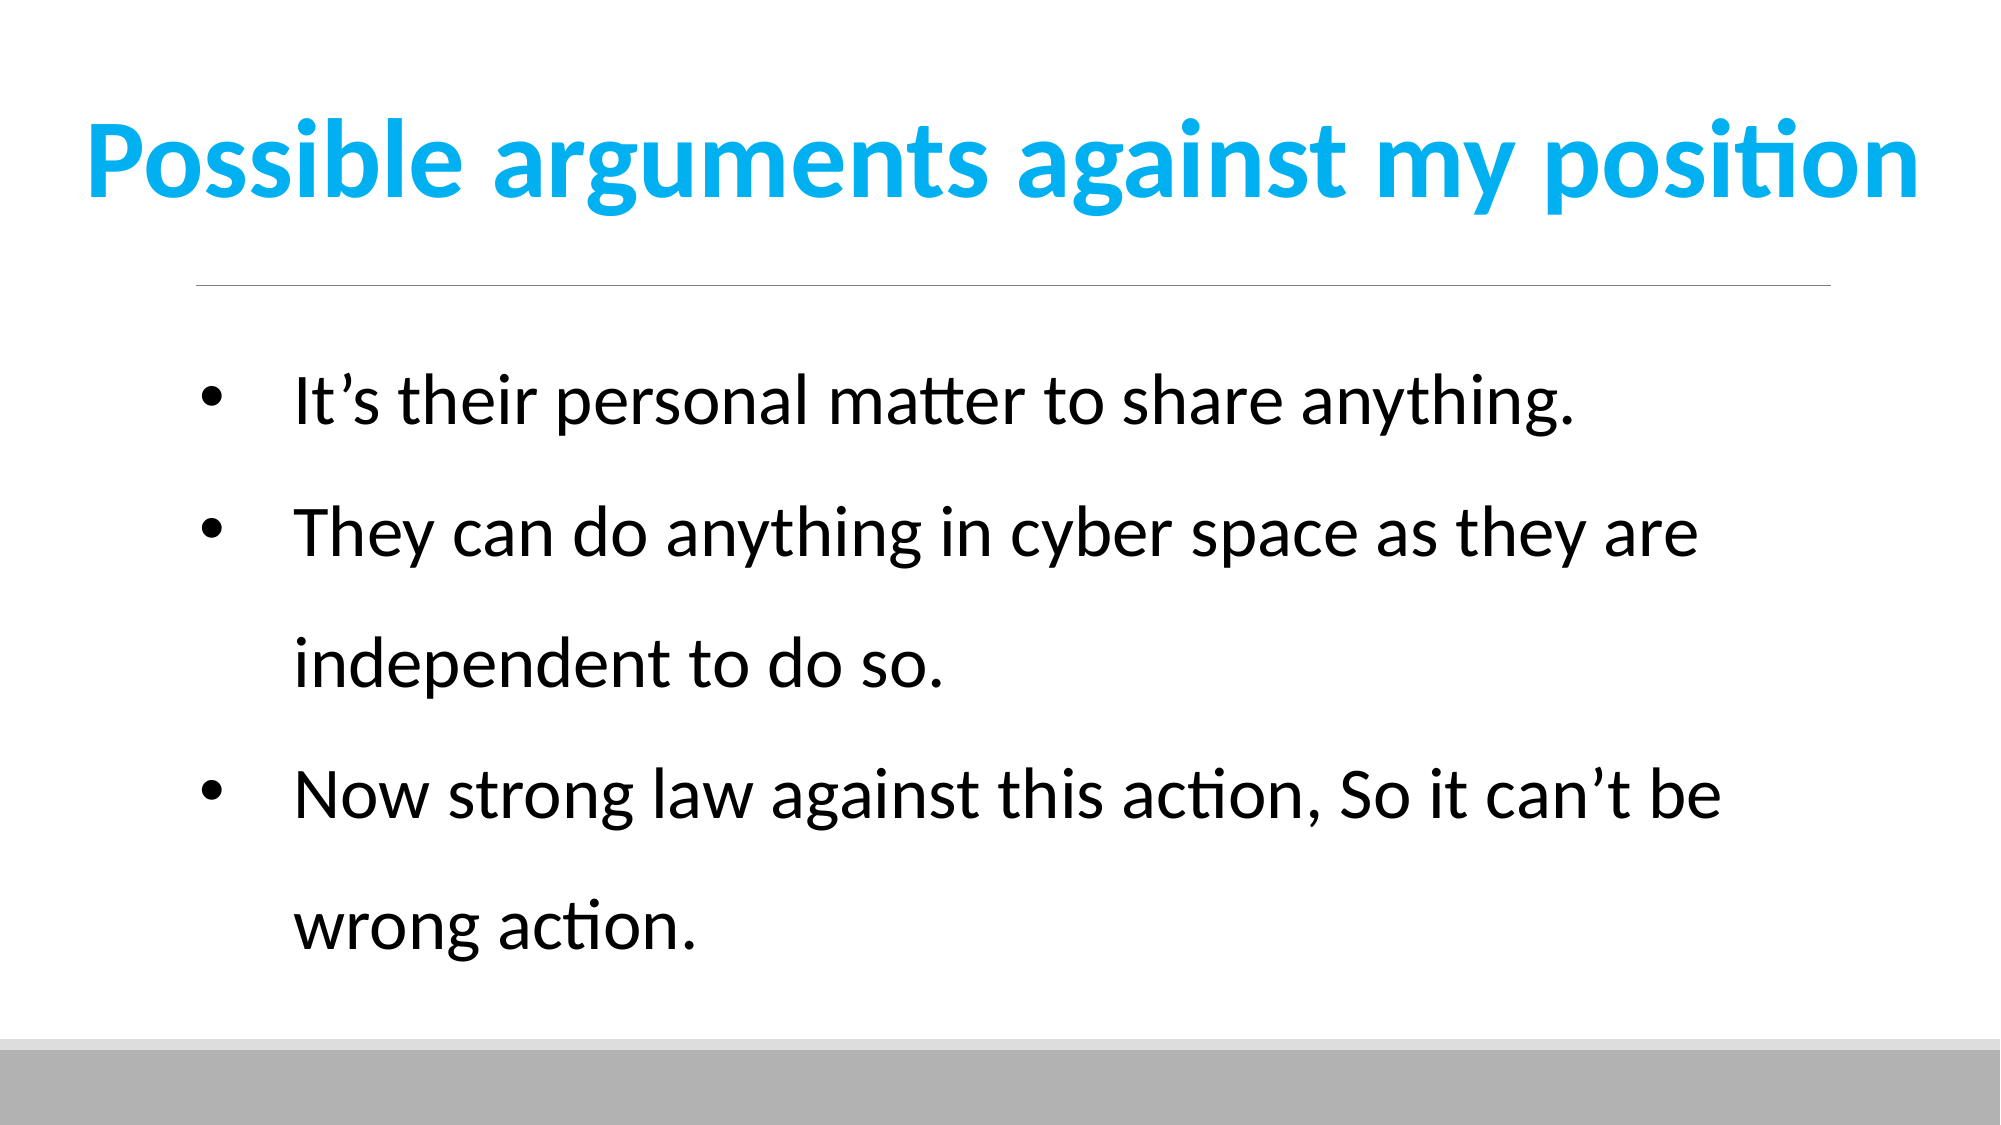

Possible arguments against my position
It’s their personal matter to share anything.
They can do anything in cyber space as they are independent to do so.
Now strong law against this action, So it can’t be wrong action.